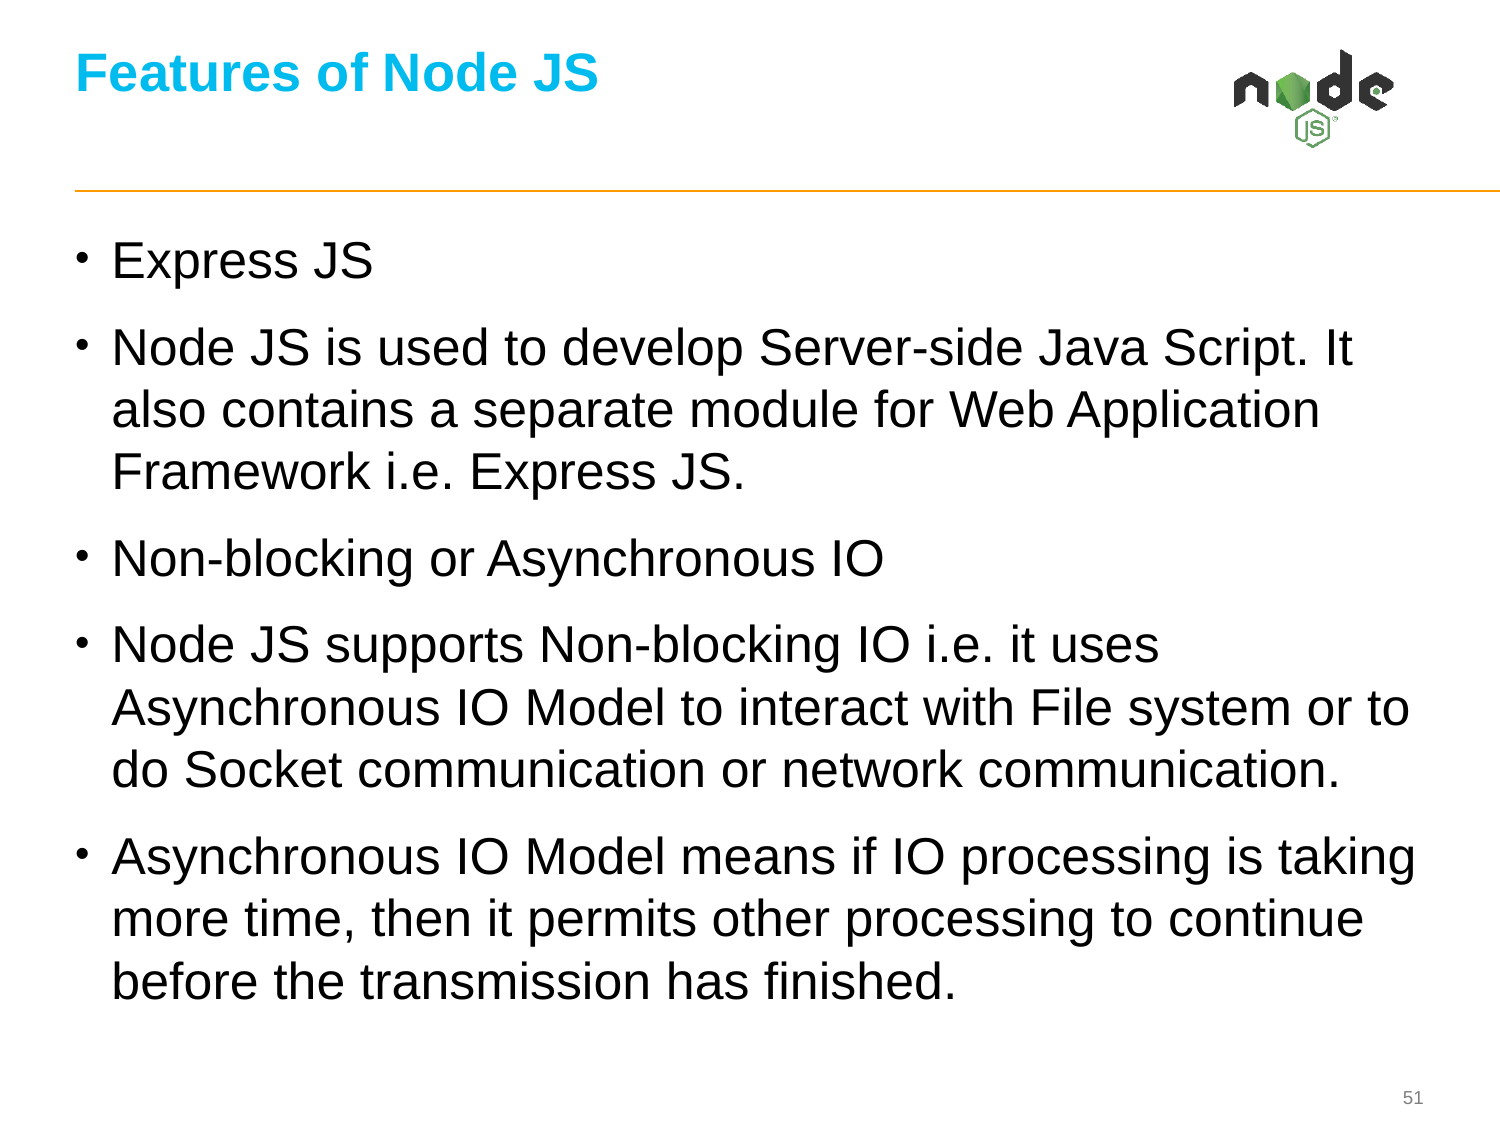

# Features of Node JS
Express JS
Node JS is used to develop Server-side Java Script. It also contains a separate module for Web Application Framework i.e. Express JS.
Non-blocking or Asynchronous IO
Node JS supports Non-blocking IO i.e. it uses Asynchronous IO Model to interact with File system or to do Socket communication or network communication.
Asynchronous IO Model means if IO processing is taking more time, then it permits other processing to continue before the transmission has finished.